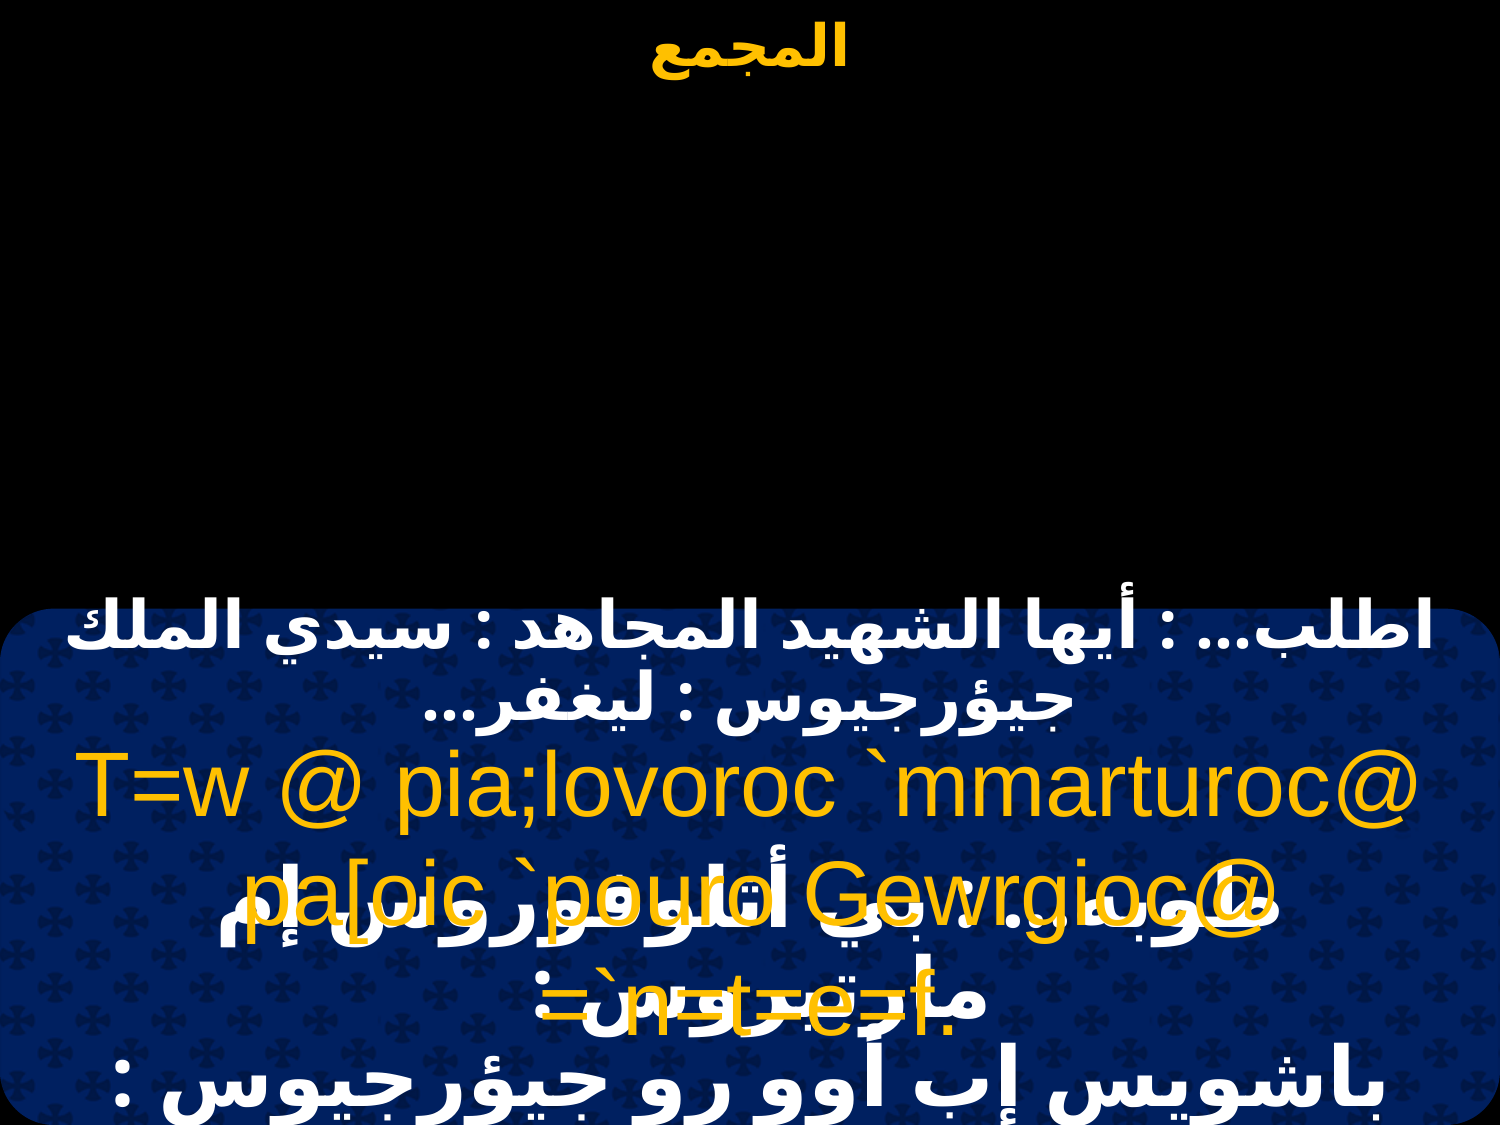

#
اطلب... : أيها الشهيد المجاهد : سيدي الملك جيؤرجيوس : ليغفر...
T=w @ pia;lovoroc `mmarturoc@
 pa[oic `pouro Gewrgioc@ =`n=t=e=f.
طوبه... : بي أثلوفوروس إم مارتيروس :
باشويس إب أوو رو جيؤرجيوس : إنتيف...